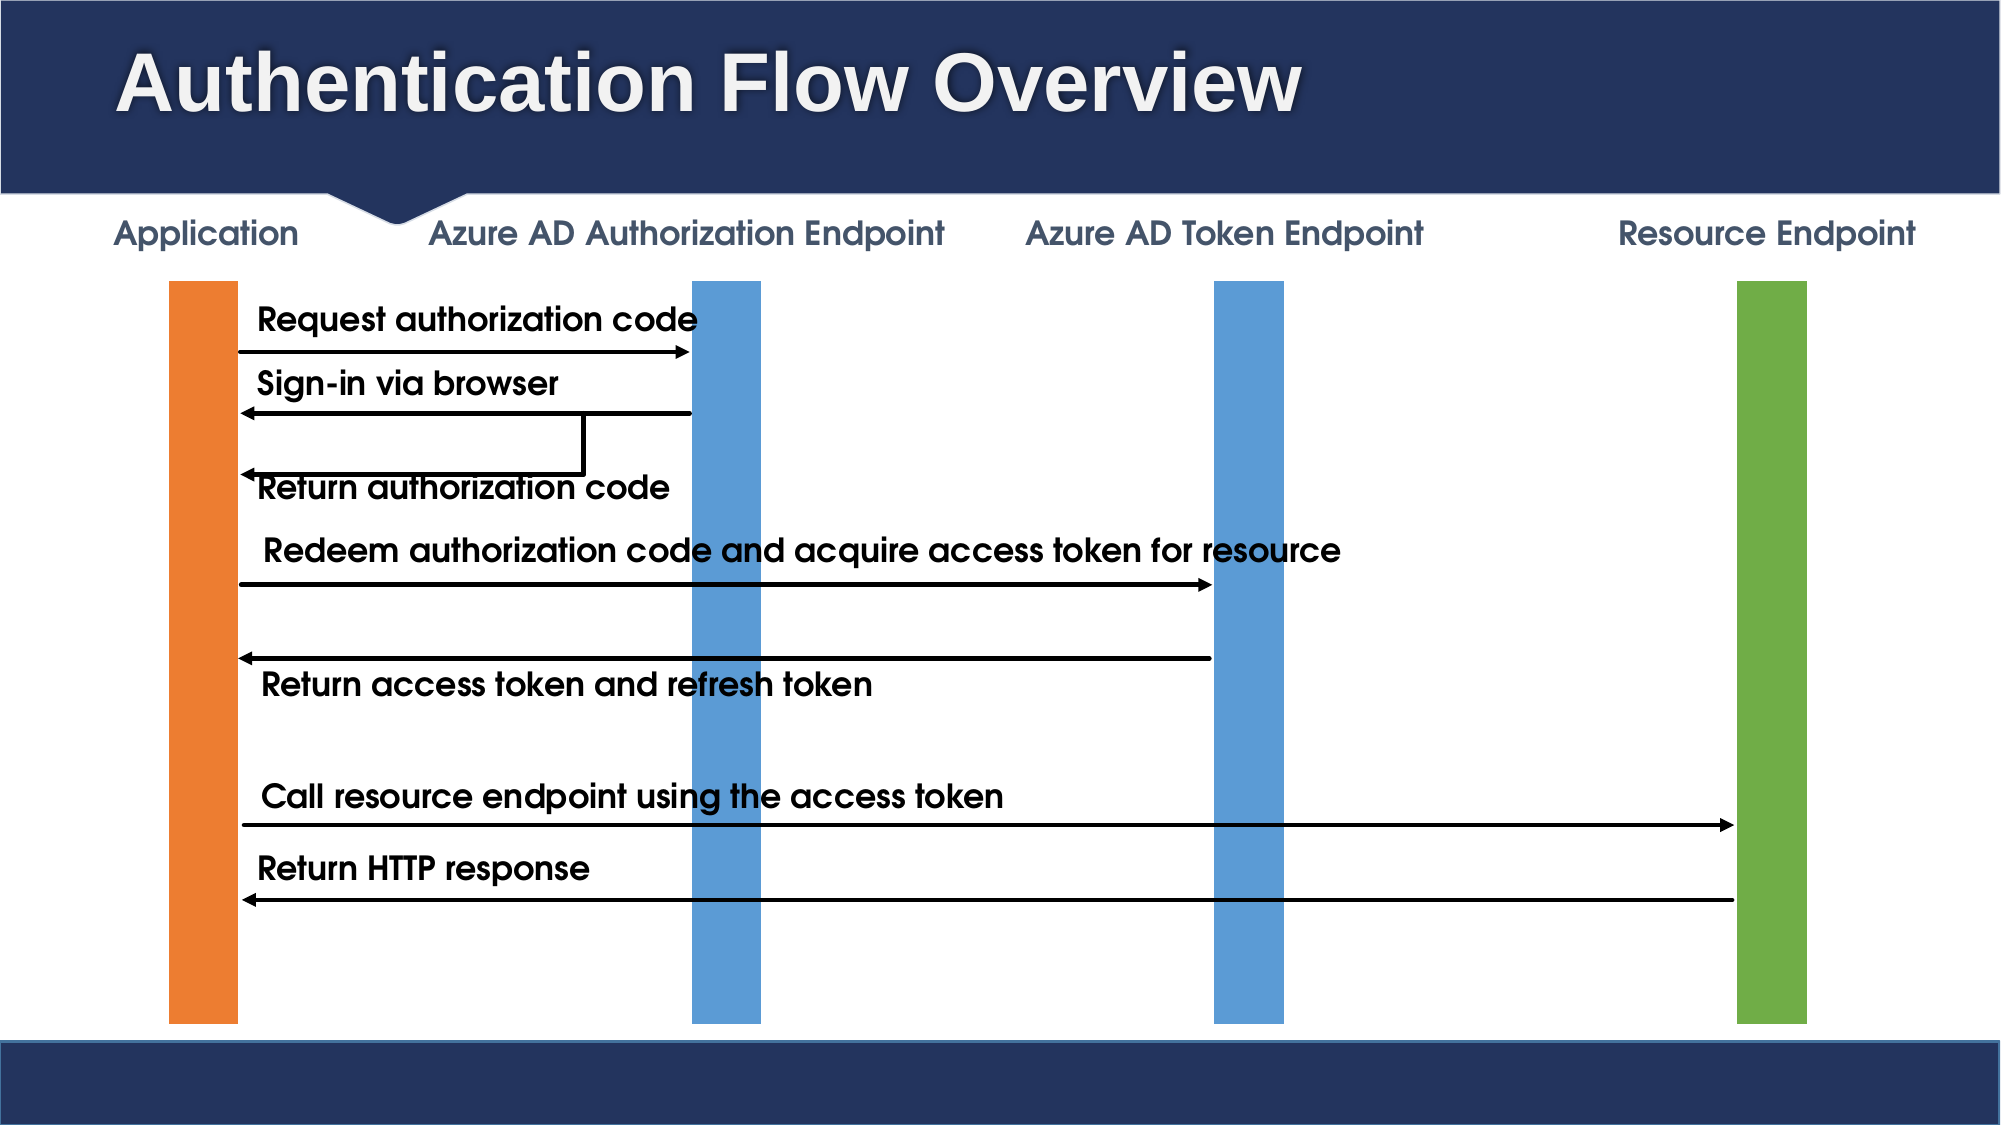

# Authentication Flow Overview
Application
Azure AD Authorization Endpoint
Azure AD Token Endpoint
Resource Endpoint

Request authorization code
Sign-in via browser
Return authorization code
Redeem authorization code and acquire access token for resource
Return access token and refresh token
Call resource endpoint using the access token
Return HTTP response